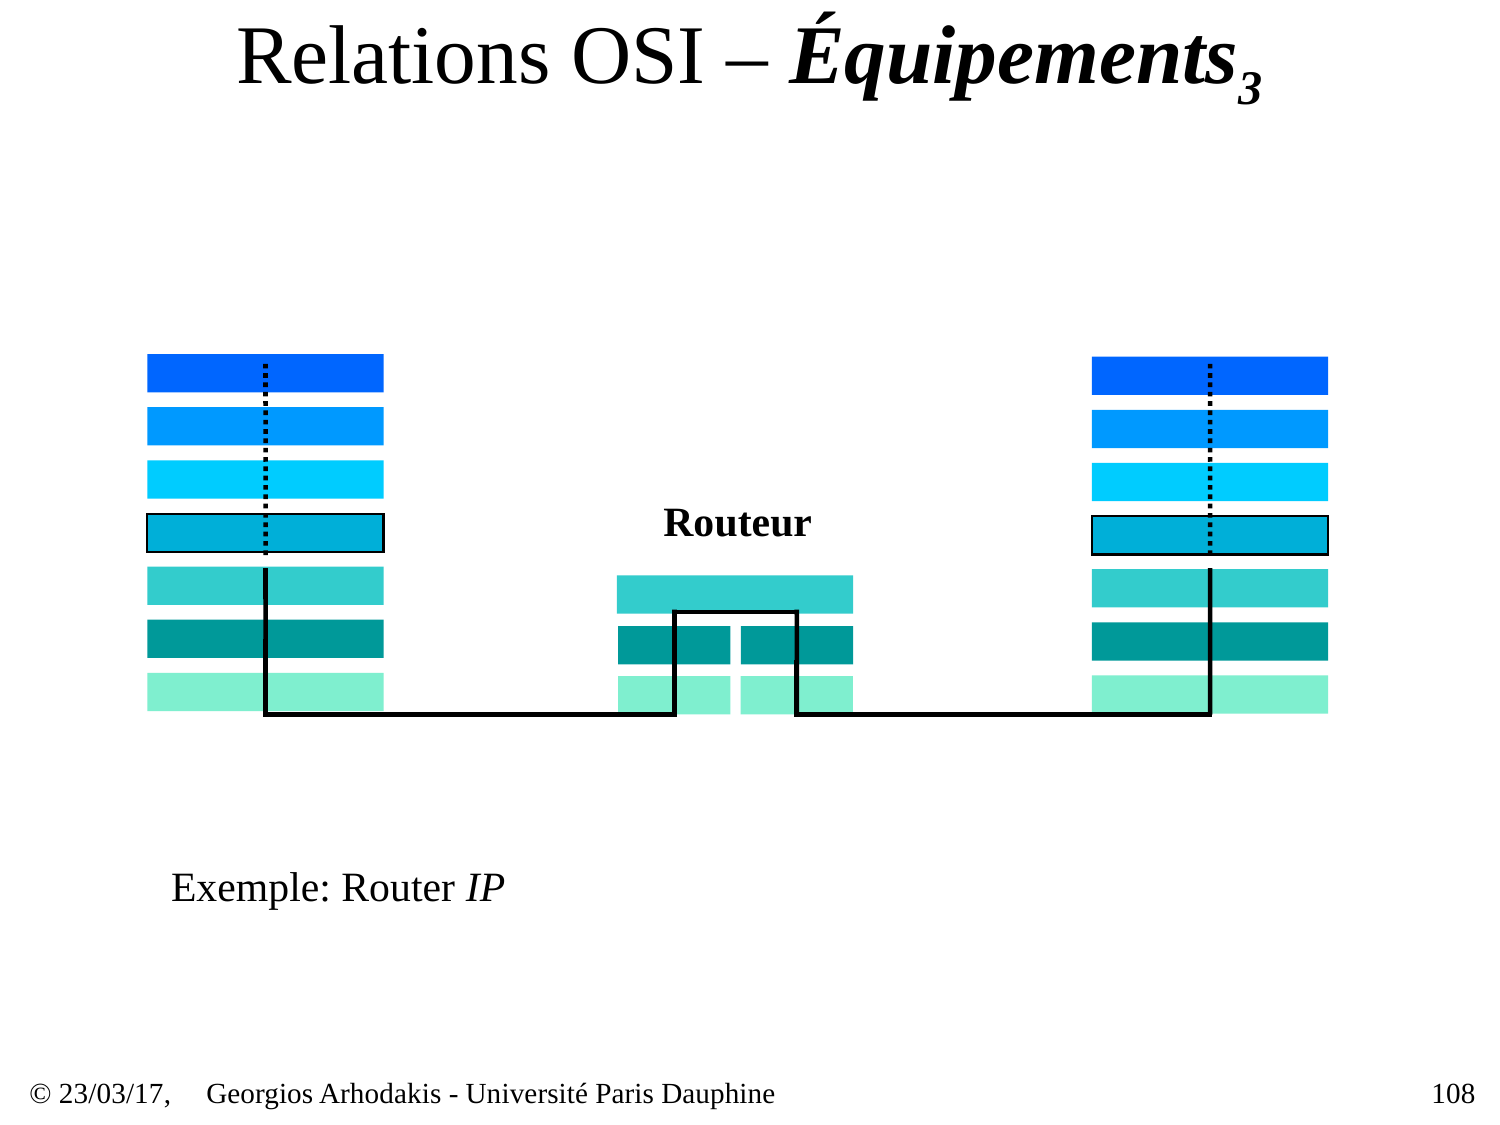

# Relations OSI – Équipements3

Routeur

Exemple: Router IP
© 23/03/17,
Georgios Arhodakis - Université Paris Dauphine
108